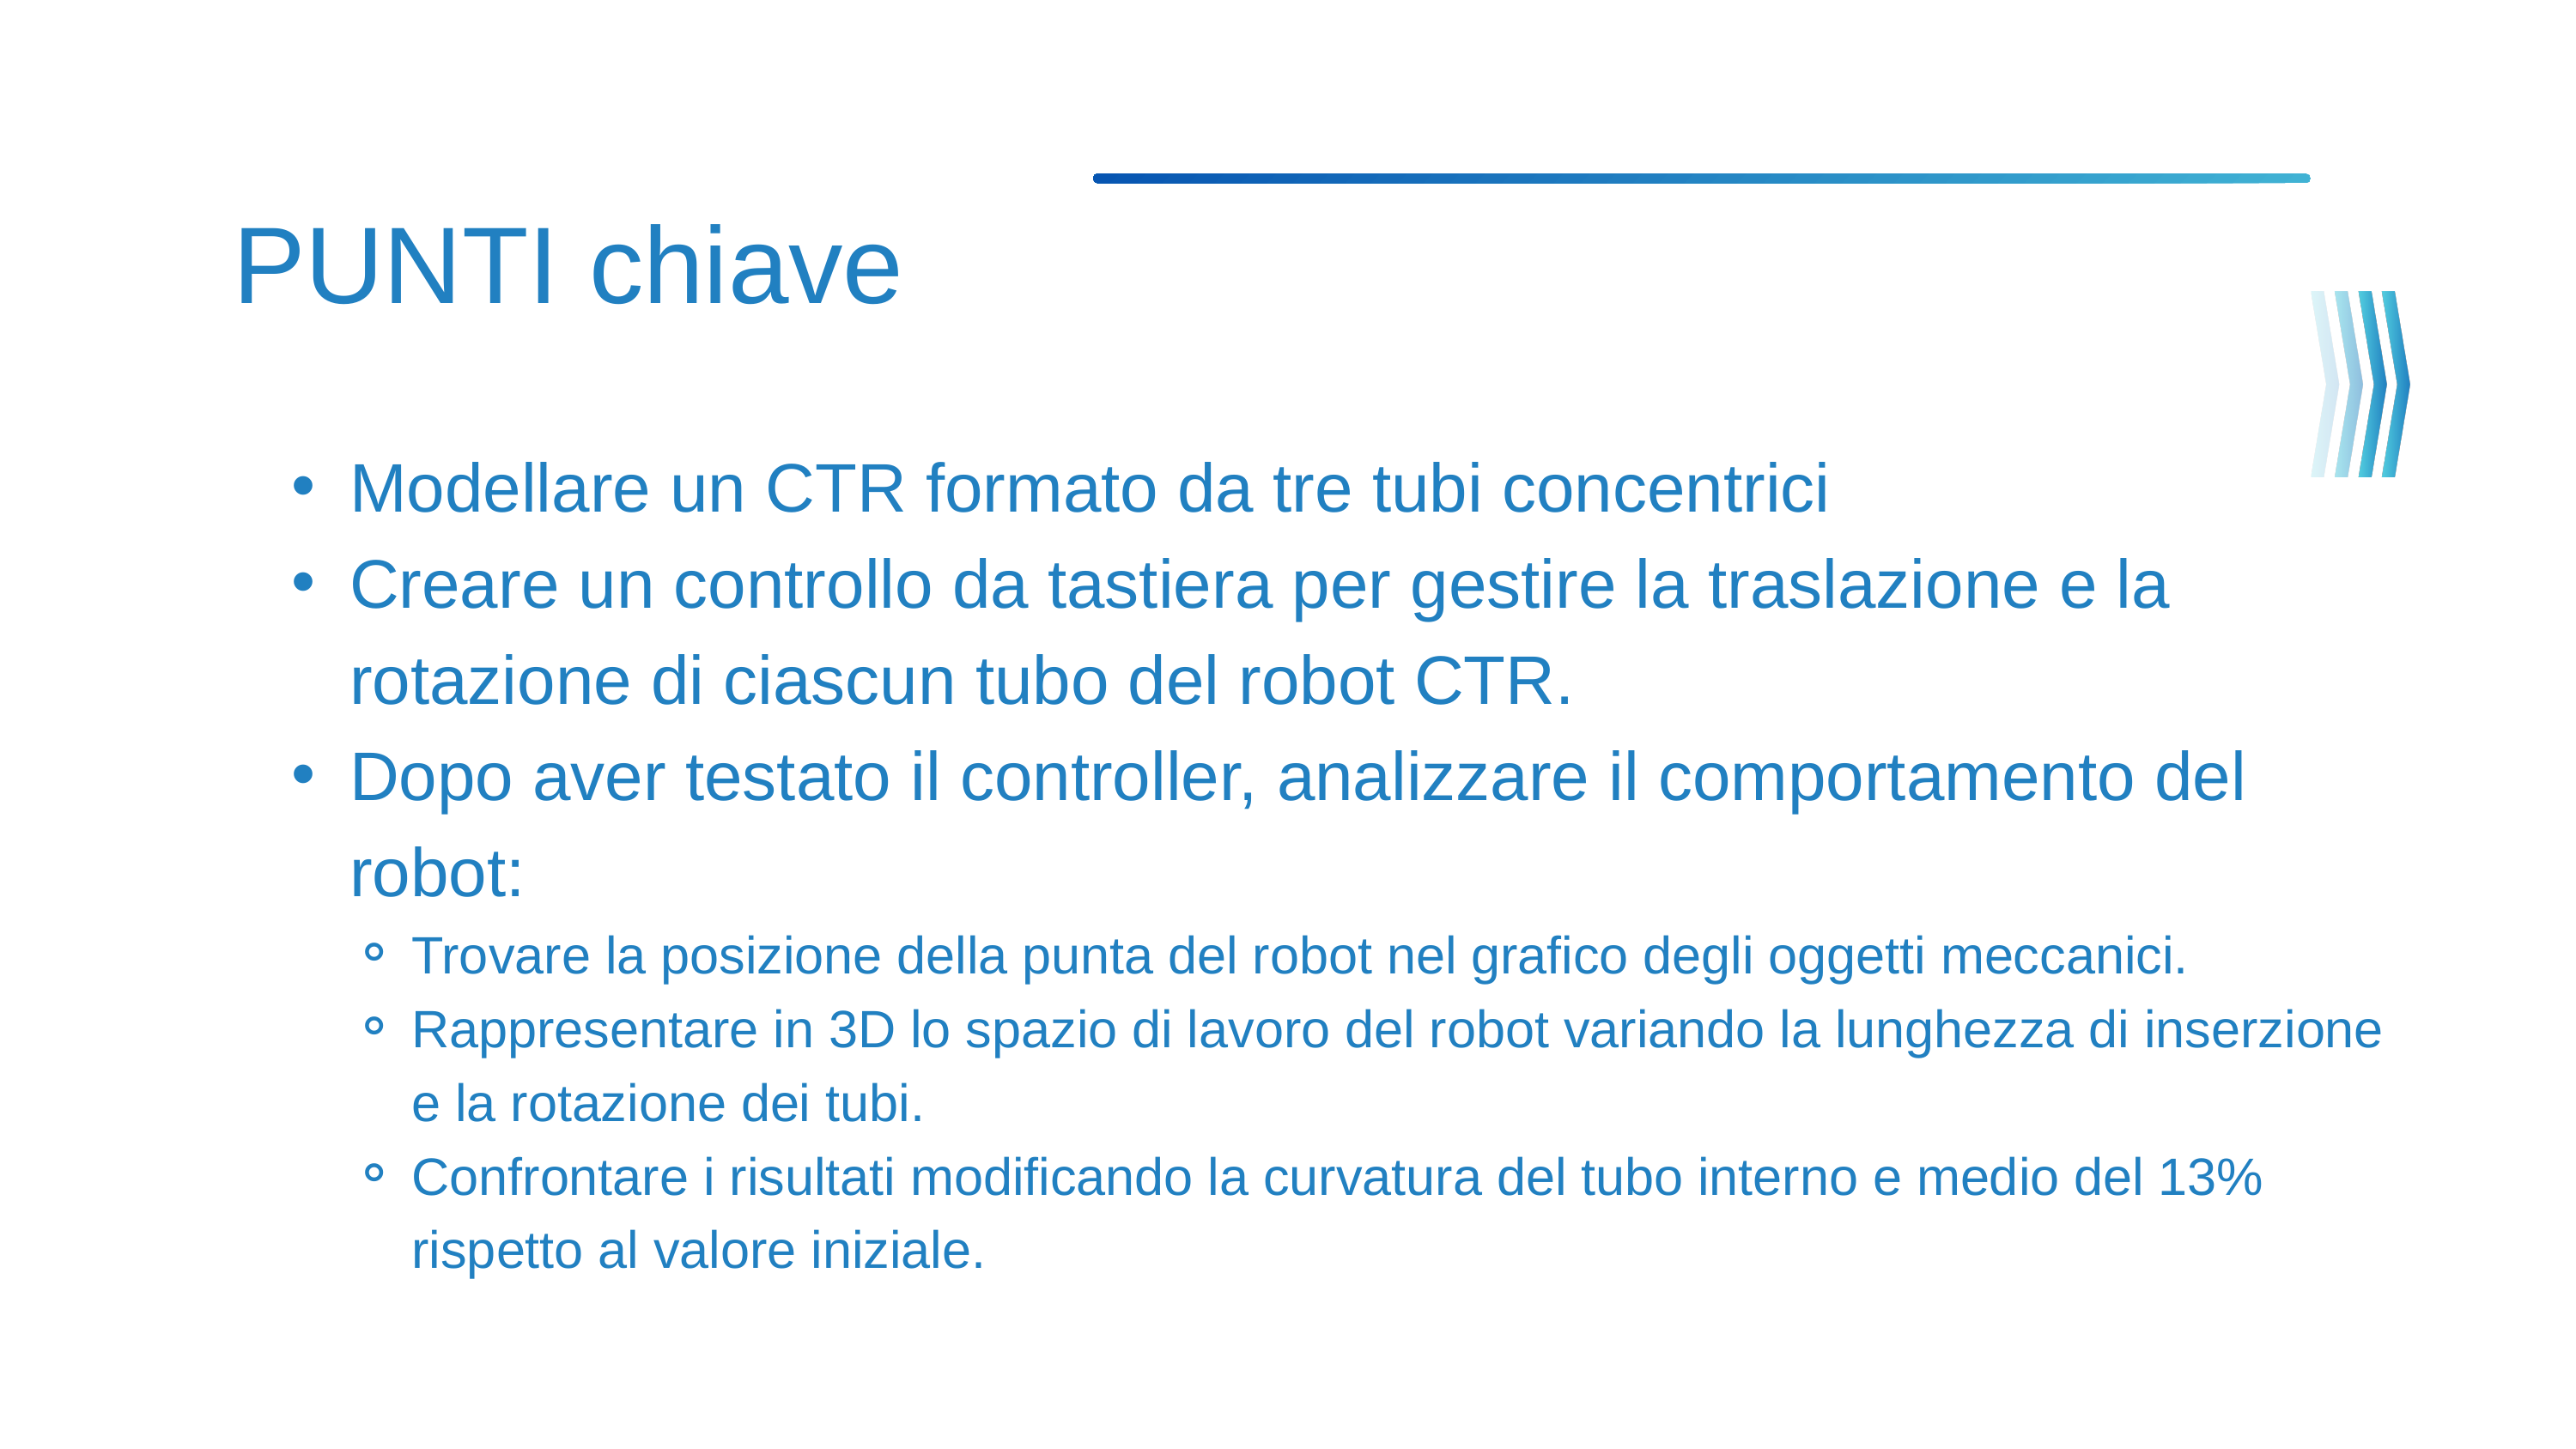

PUNTI chiave

Modellare un CTR formato da tre tubi concentrici
Creare un controllo da tastiera per gestire la traslazione e la rotazione di ciascun tubo del robot CTR.
Dopo aver testato il controller, analizzare il comportamento del robot:
Trovare la posizione della punta del robot nel grafico degli oggetti meccanici.
Rappresentare in 3D lo spazio di lavoro del robot variando la lunghezza di inserzione e la rotazione dei tubi.
Confrontare i risultati modificando la curvatura del tubo interno e medio del 13% rispetto al valore iniziale.